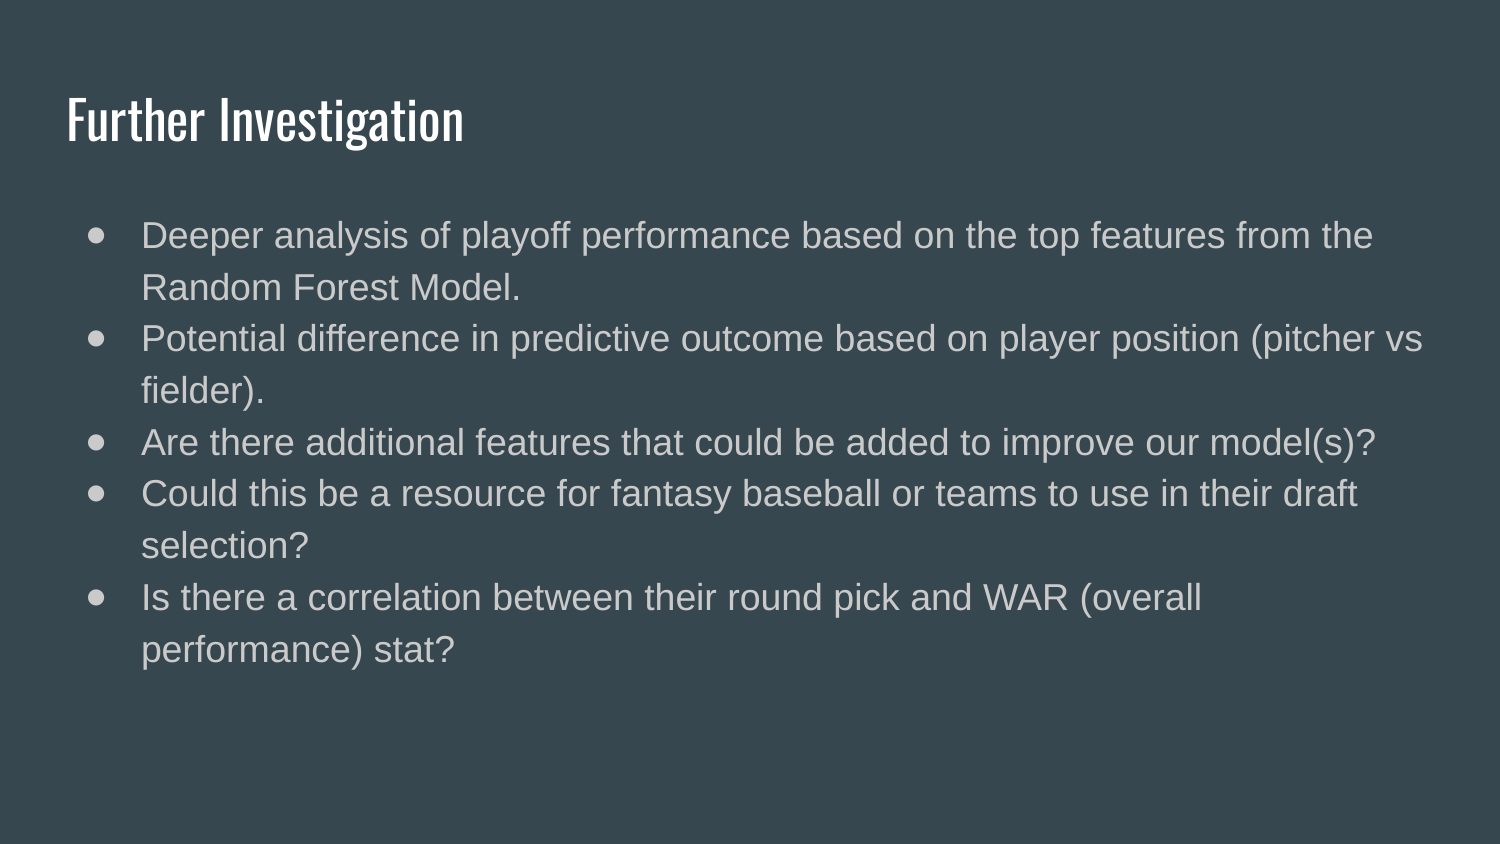

# Further Investigation
Deeper analysis of playoff performance based on the top features from the Random Forest Model.
Potential difference in predictive outcome based on player position (pitcher vs fielder).
Are there additional features that could be added to improve our model(s)?
Could this be a resource for fantasy baseball or teams to use in their draft selection?
Is there a correlation between their round pick and WAR (overall performance) stat?